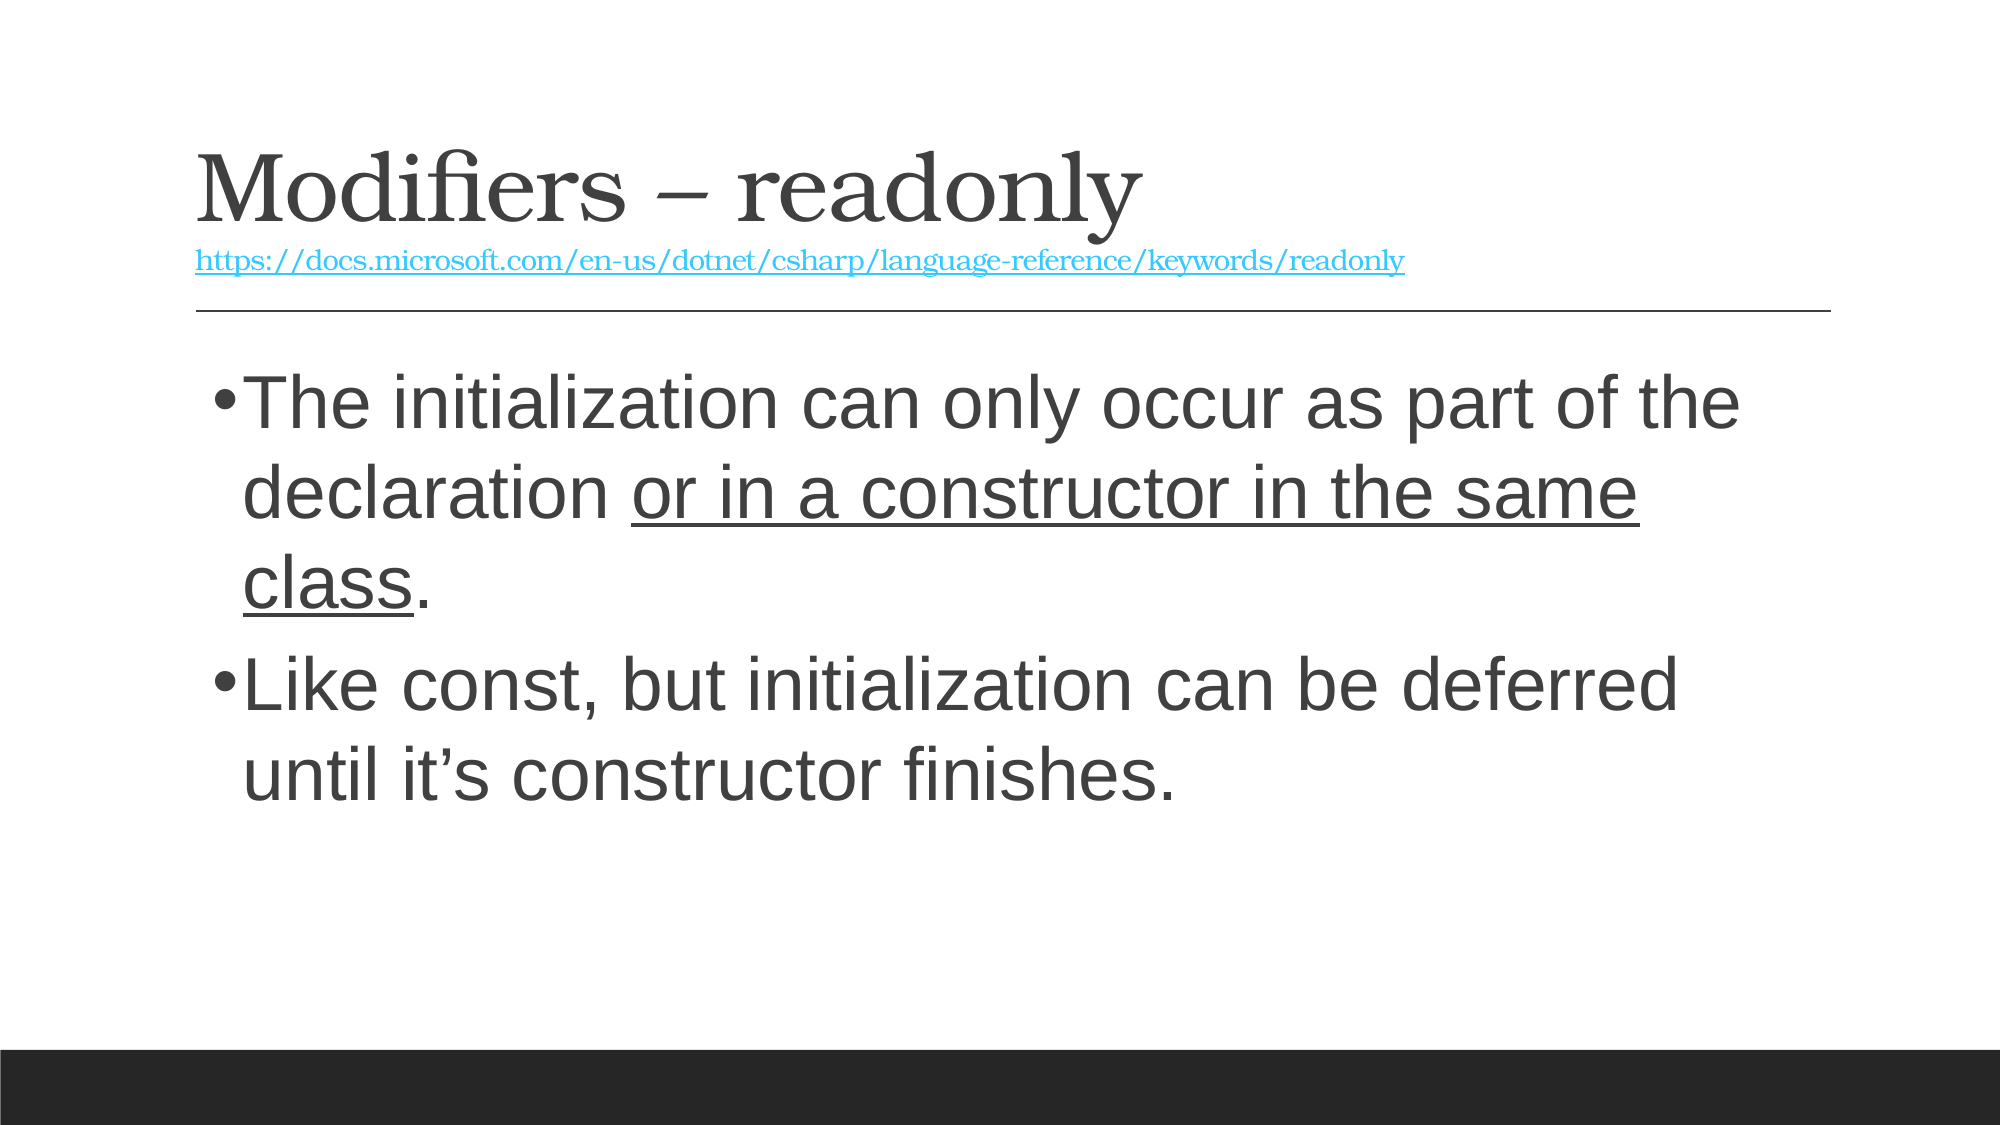

# Modifiers – readonly https://docs.microsoft.com/en-us/dotnet/csharp/language-reference/keywords/readonly
The initialization can only occur as part of the declaration or in a constructor in the same class.
Like const, but initialization can be deferred until it’s constructor finishes.